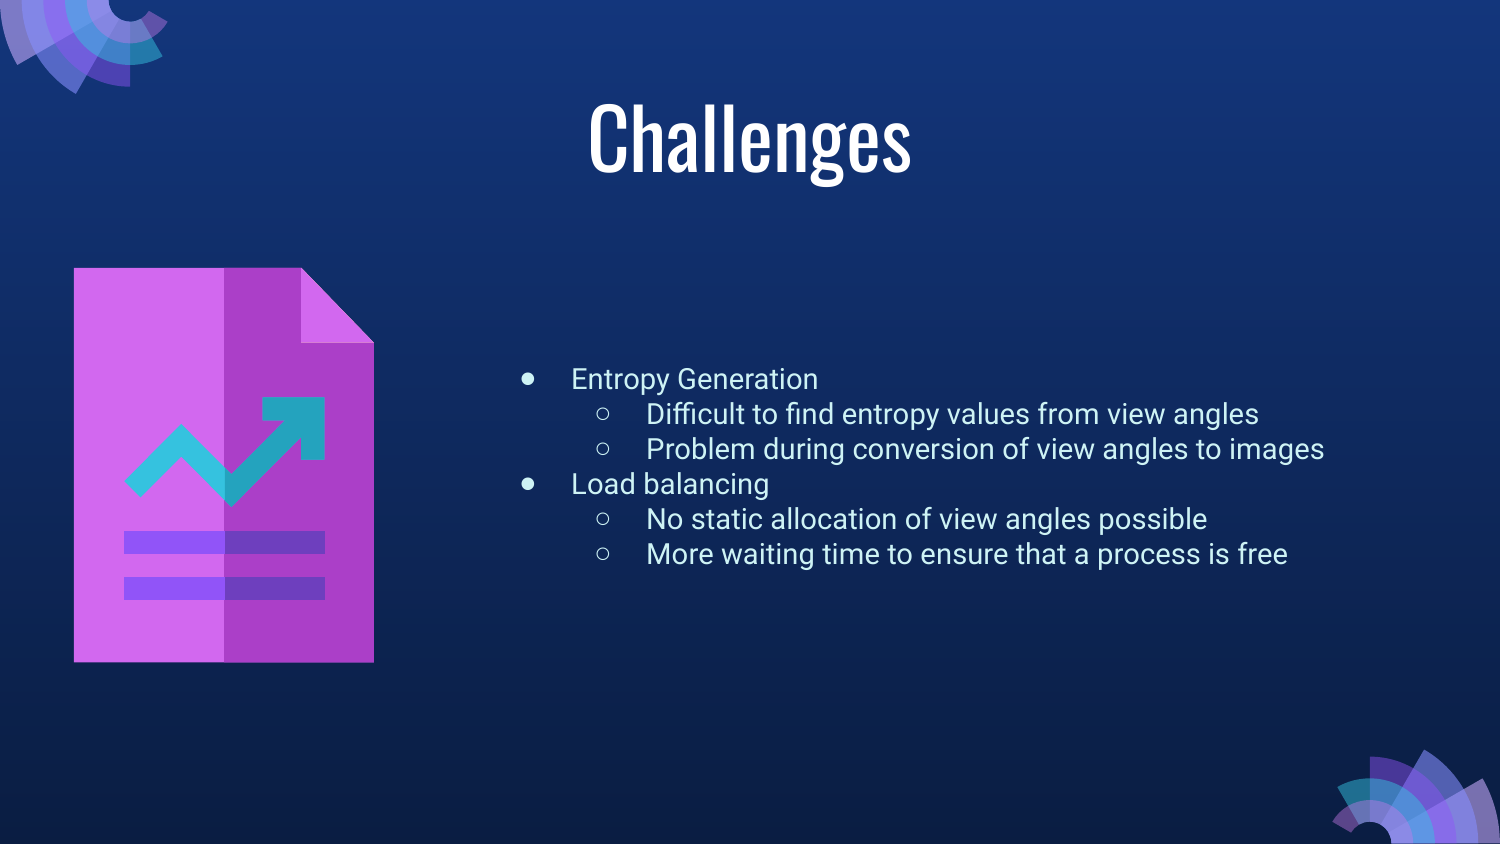

# Challenges
Entropy Generation
Difficult to find entropy values from view angles
Problem during conversion of view angles to images
Load balancing
No static allocation of view angles possible
More waiting time to ensure that a process is free